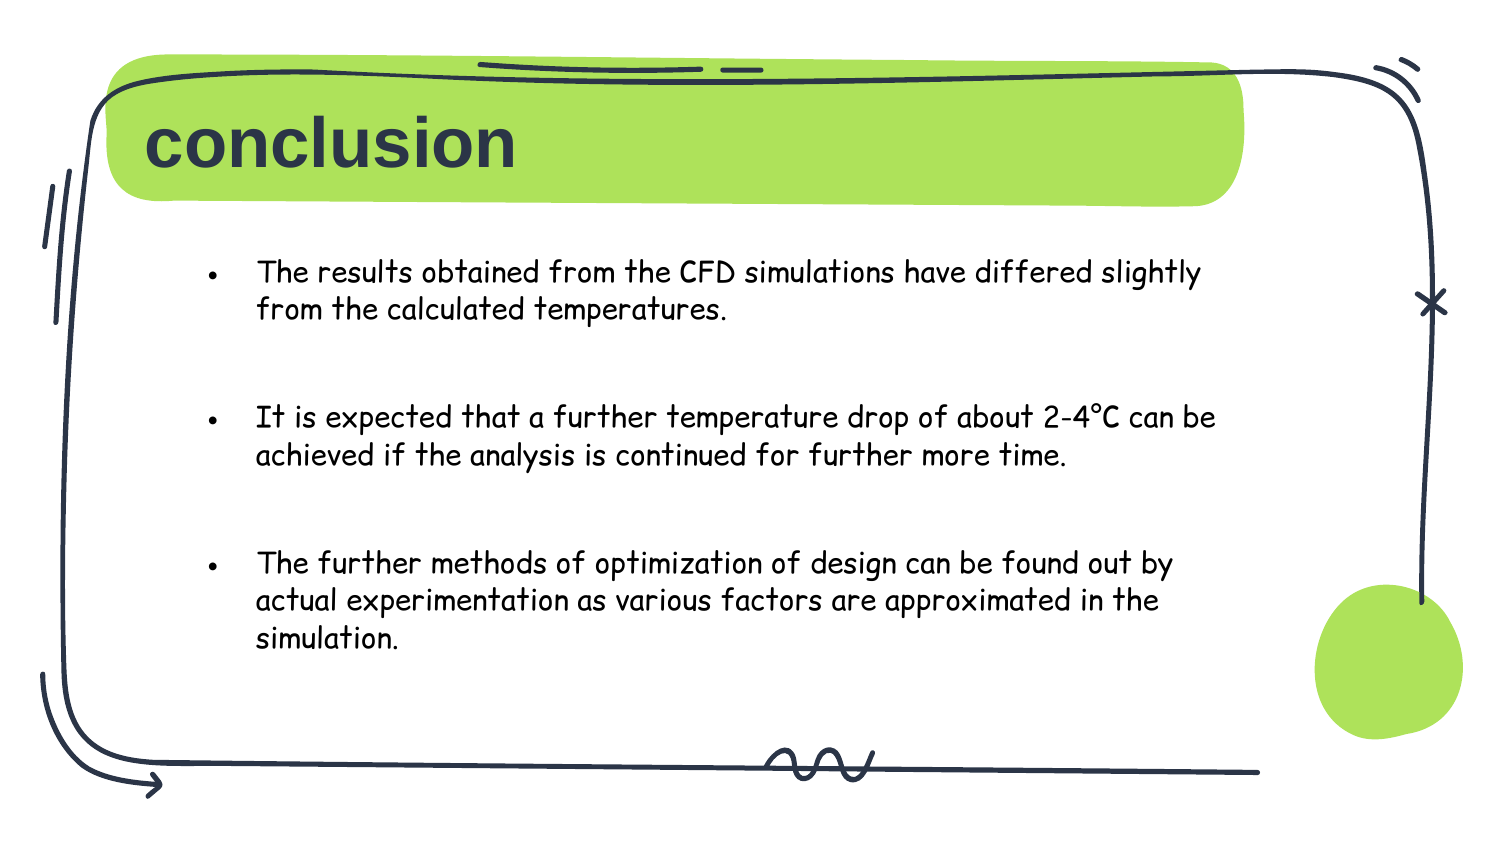

# conclusion
The results obtained from the CFD simulations have differed slightly from the calculated temperatures.

It is expected that a further temperature drop of about 2-4°C can be achieved if the analysis is continued for further more time.

The further methods of optimization of design can be found out by actual experimentation as various factors are approximated in the simulation.